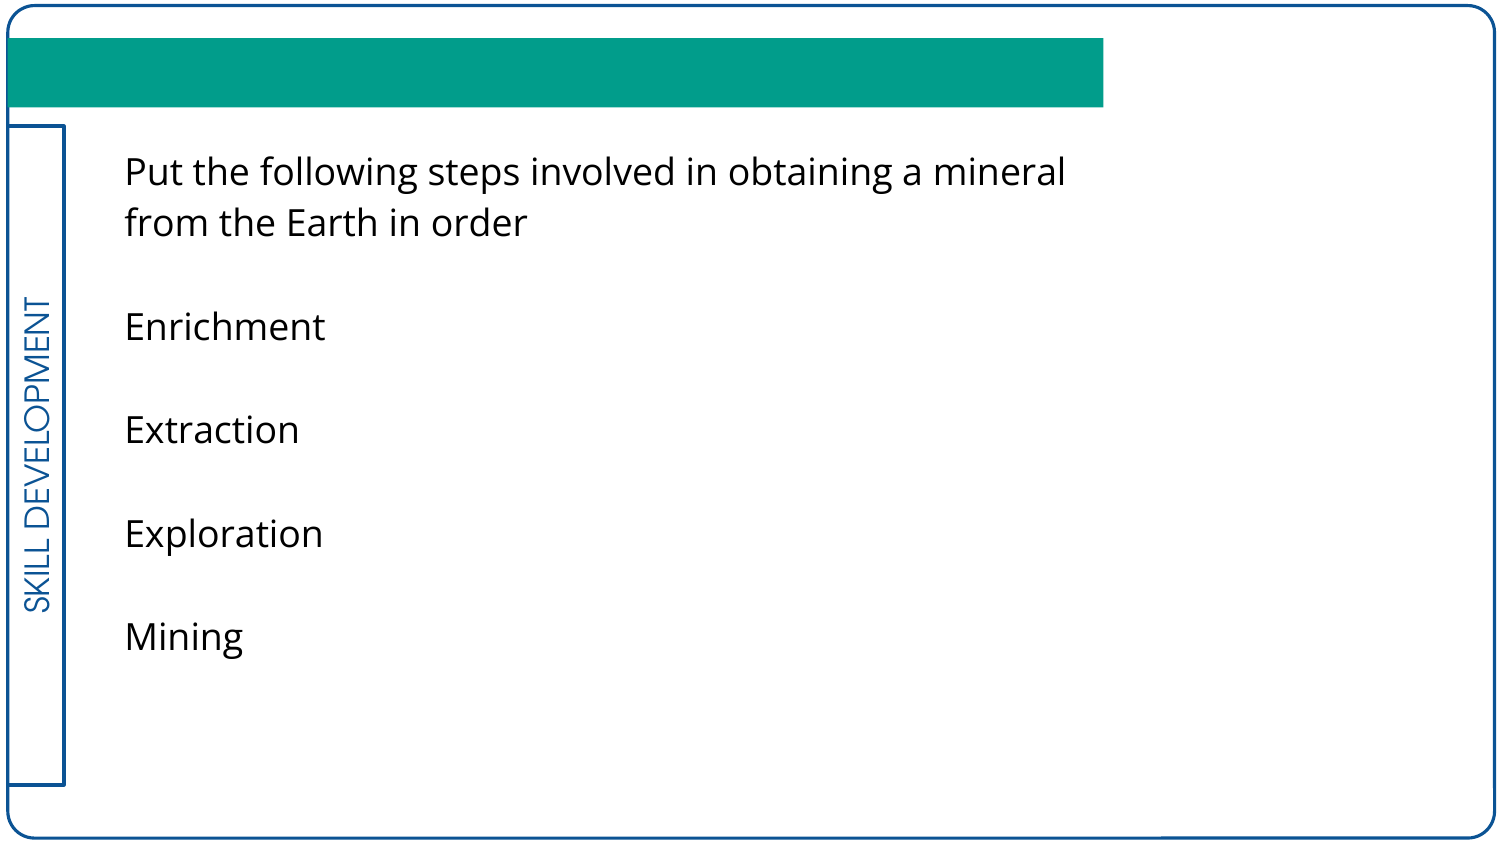

Put the following steps involved in obtaining a mineral from the Earth in order

Enrichment

Extraction

Exploration

Mining